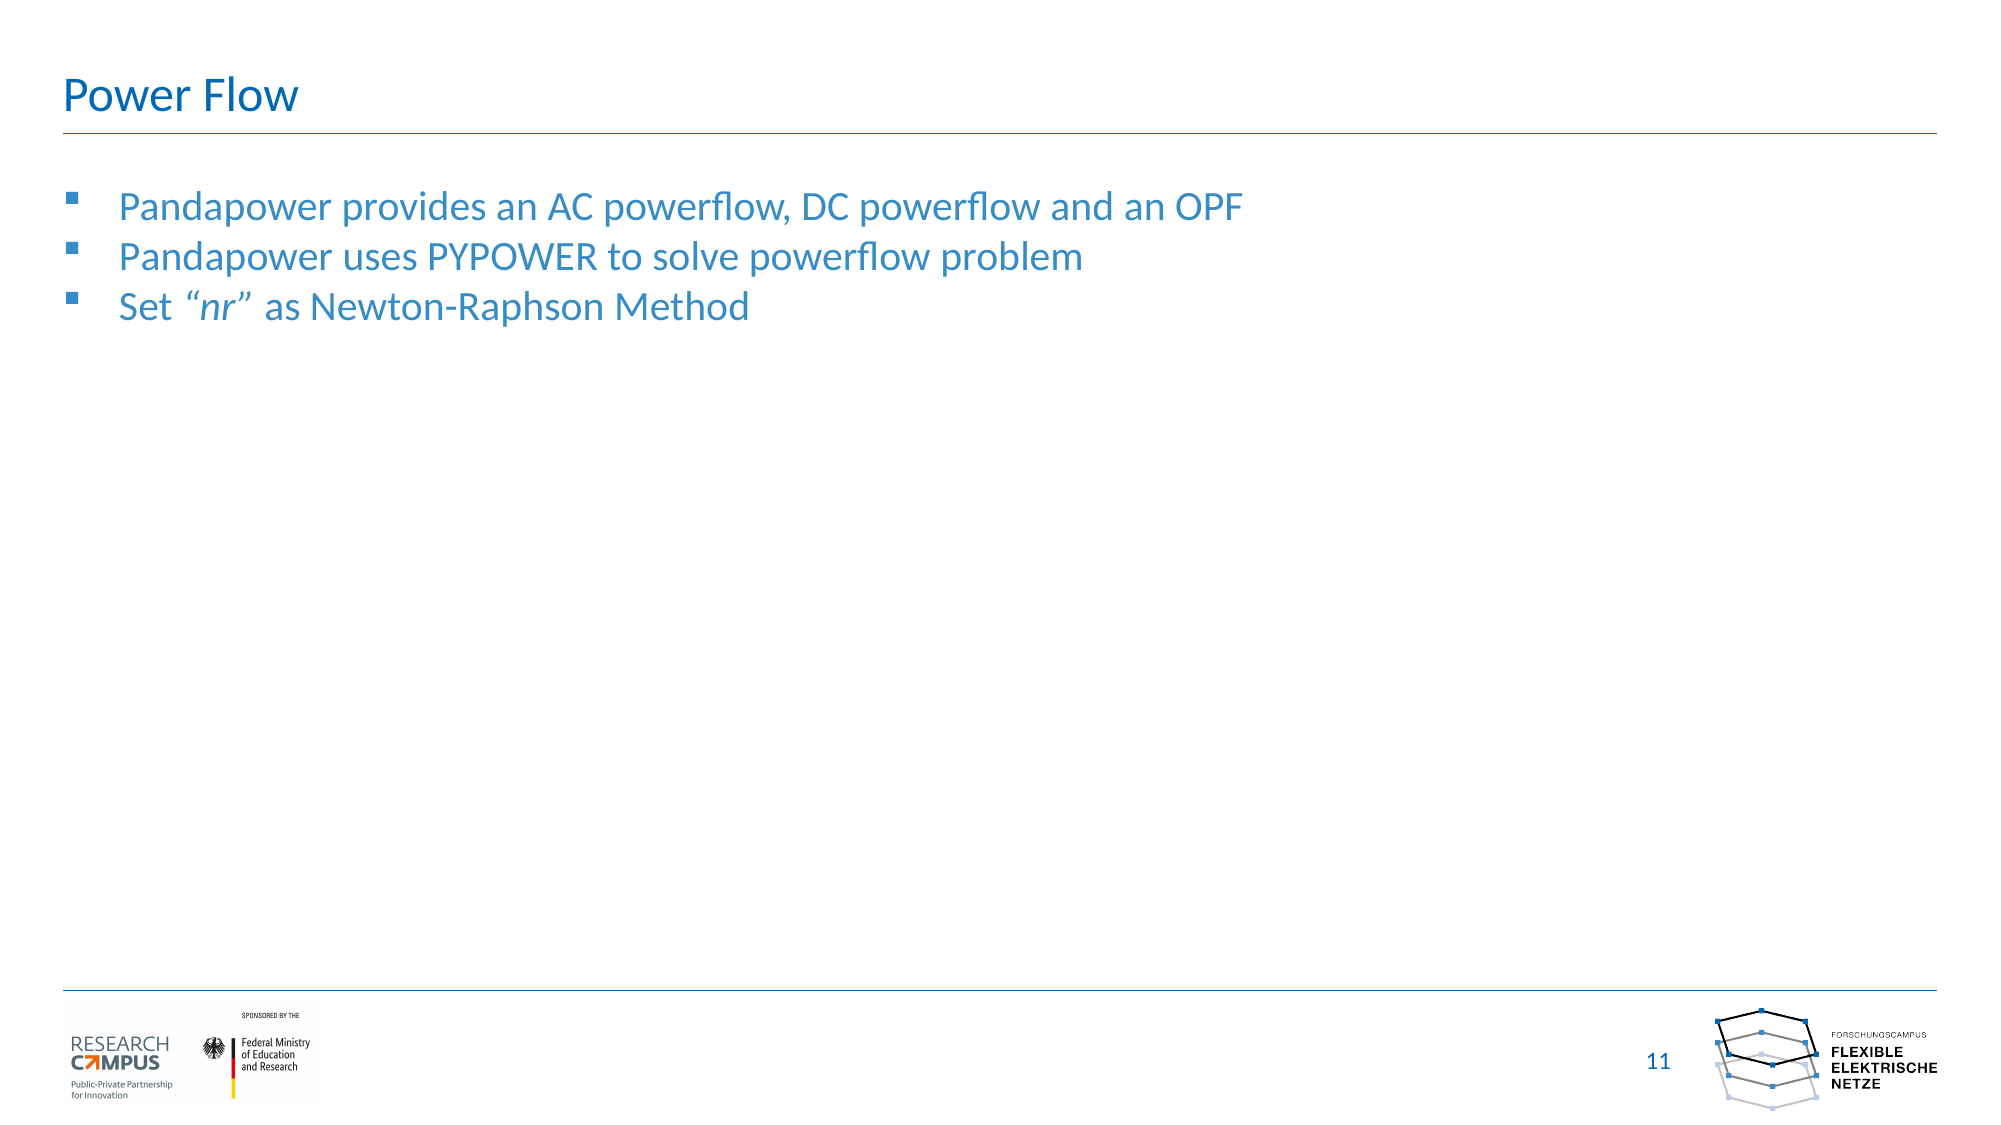

# Power Flow
Pandapower provides an AC powerflow, DC powerflow and an OPF
Pandapower uses PYPOWER to solve powerflow problem
Set “nr” as Newton-Raphson Method